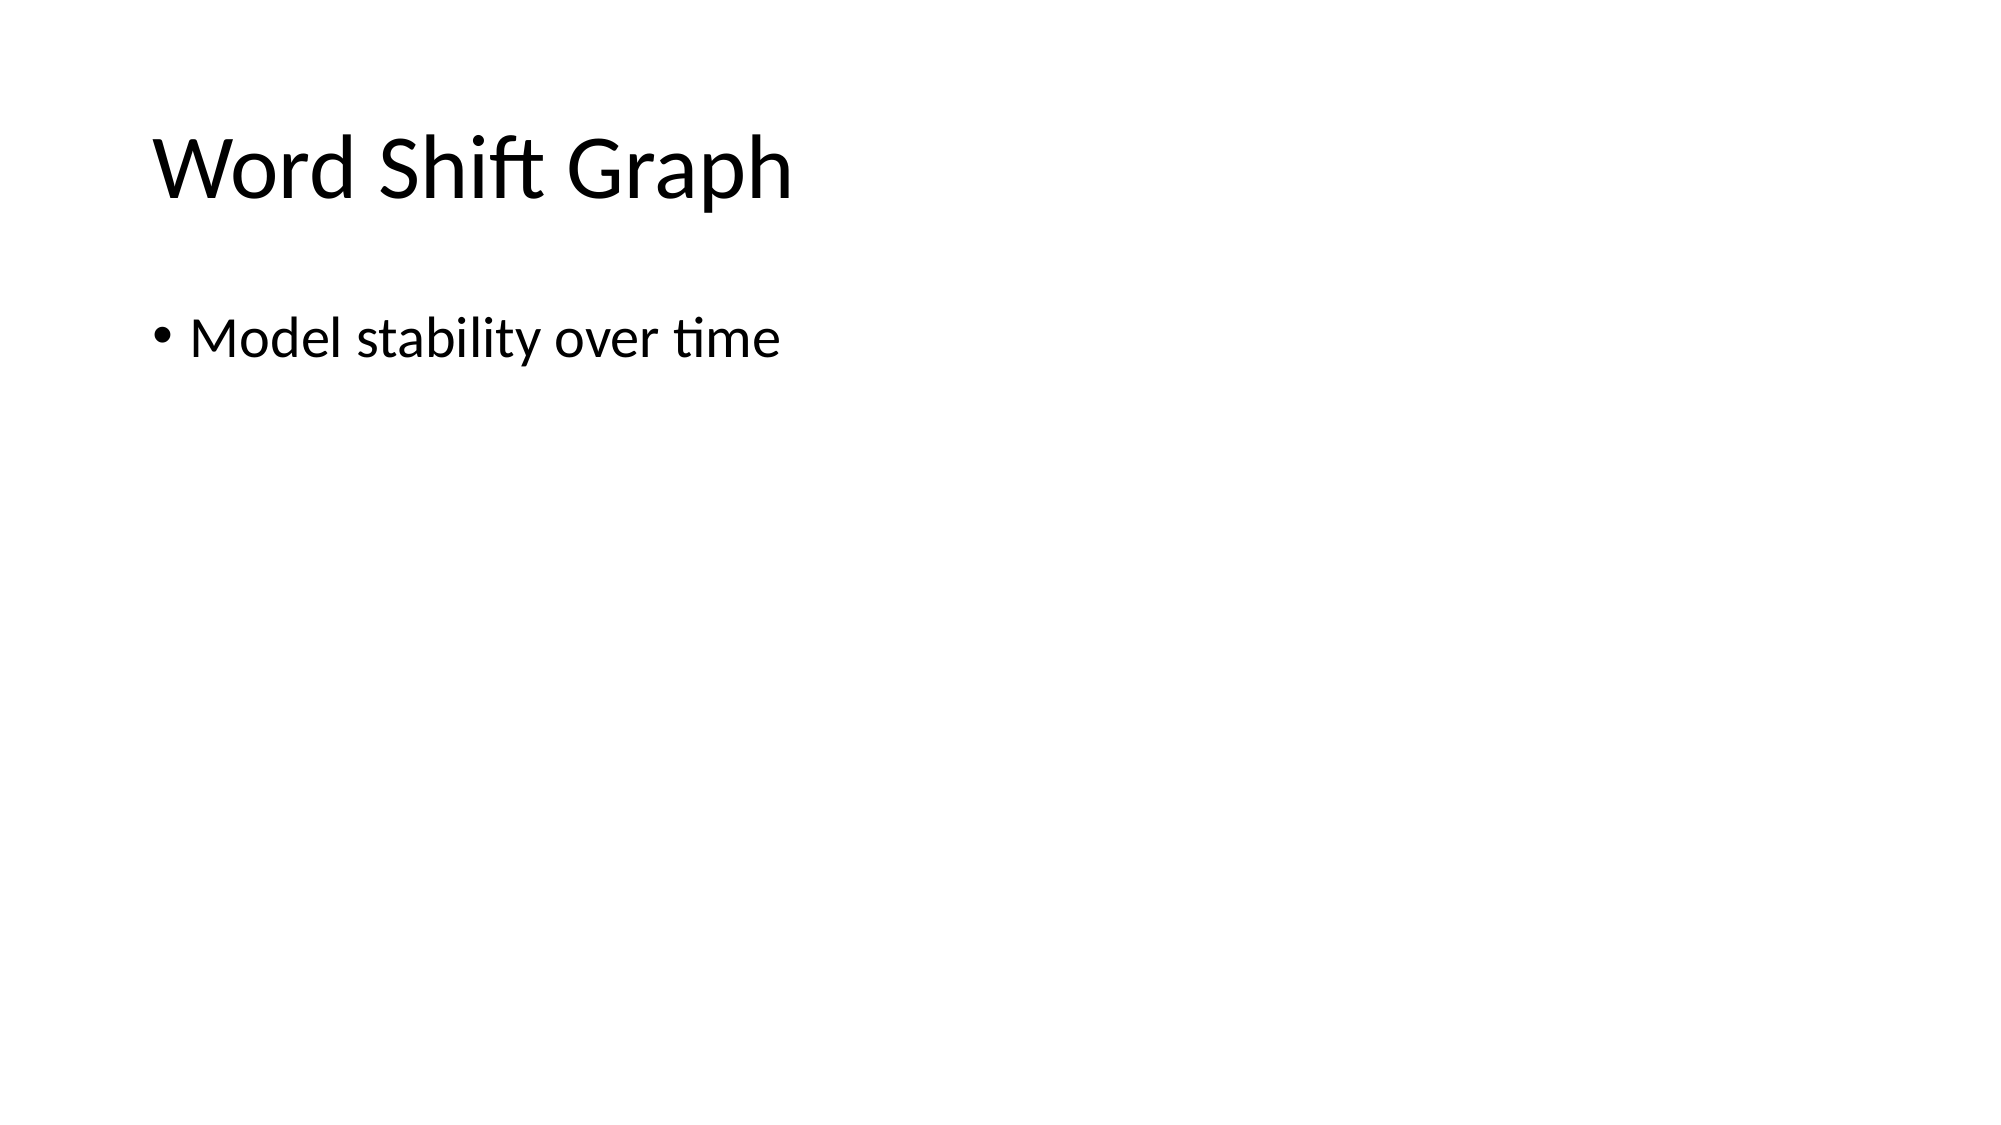

# Word Shift Graph
Model stability over time